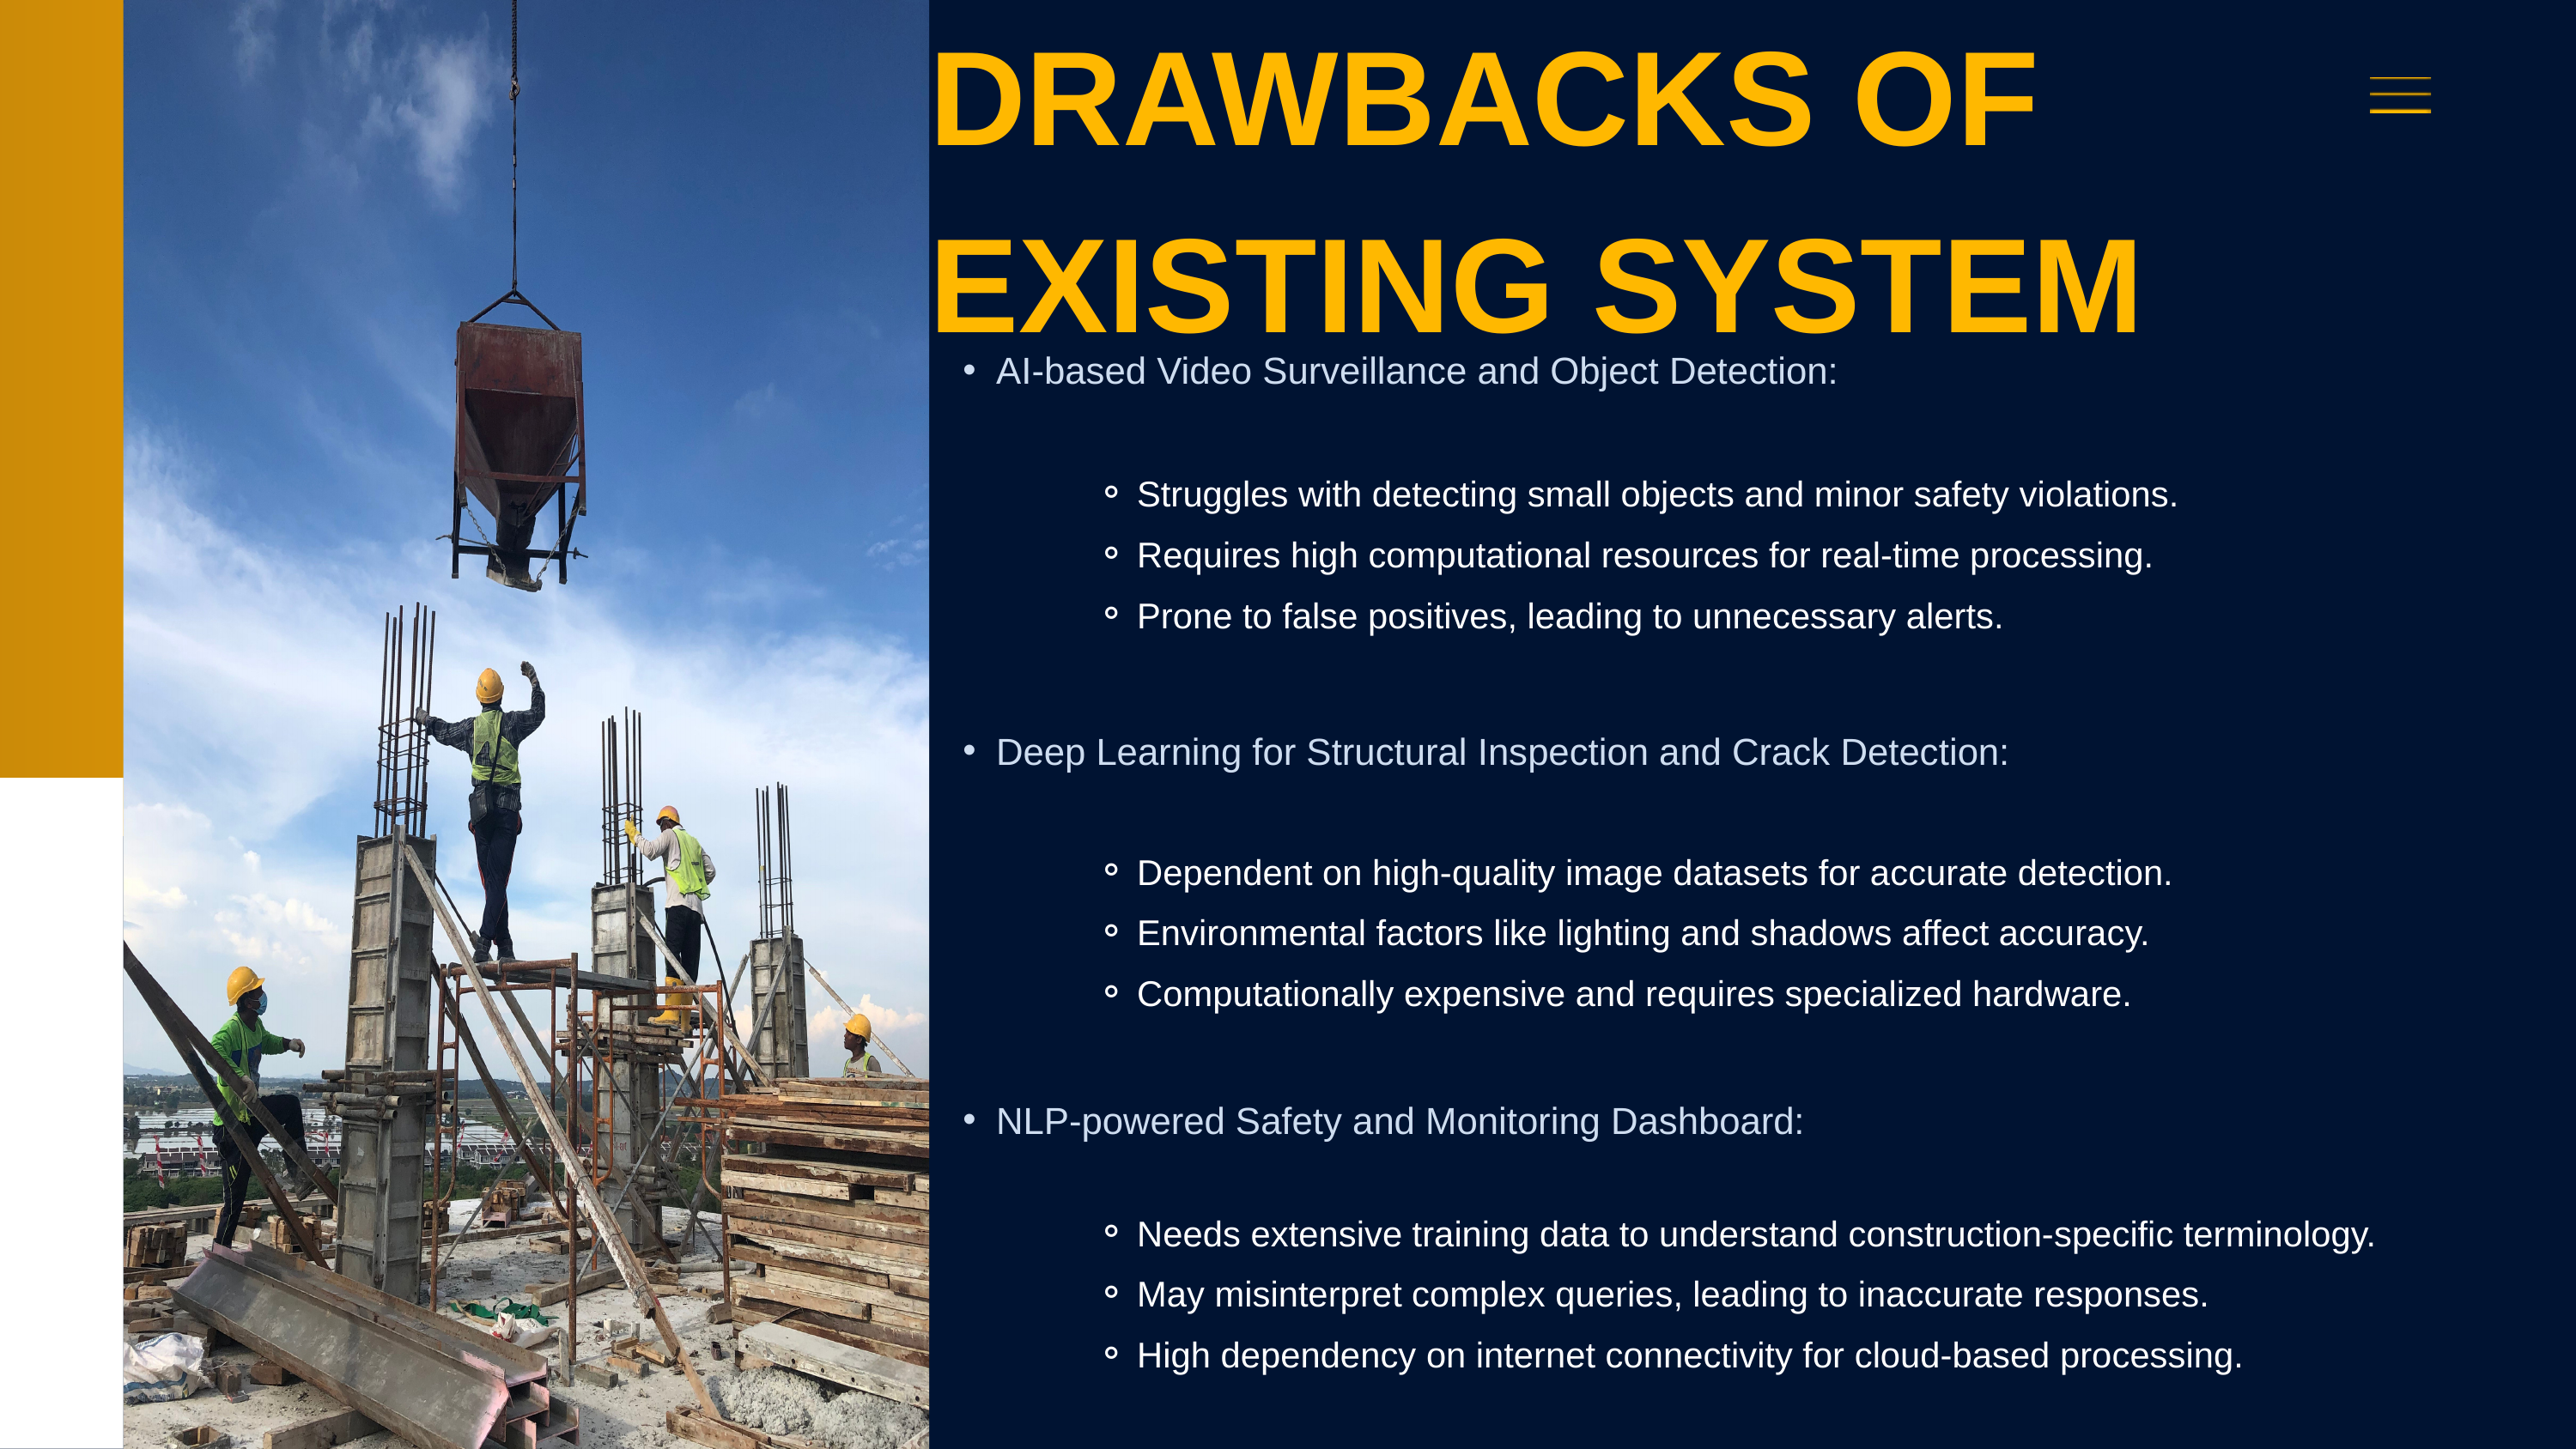

DRAWBACKS OF EXISTING SYSTEM

AI-based Video Surveillance and Object Detection:
Struggles with detecting small objects and minor safety violations.
Requires high computational resources for real-time processing.
Prone to false positives, leading to unnecessary alerts.
Deep Learning for Structural Inspection and Crack Detection:
Dependent on high-quality image datasets for accurate detection.
Environmental factors like lighting and shadows affect accuracy.
Computationally expensive and requires specialized hardware.

NLP-powered Safety and Monitoring Dashboard:
Needs extensive training data to understand construction-specific terminology.
May misinterpret complex queries, leading to inaccurate responses.
High dependency on internet connectivity for cloud-based processing.